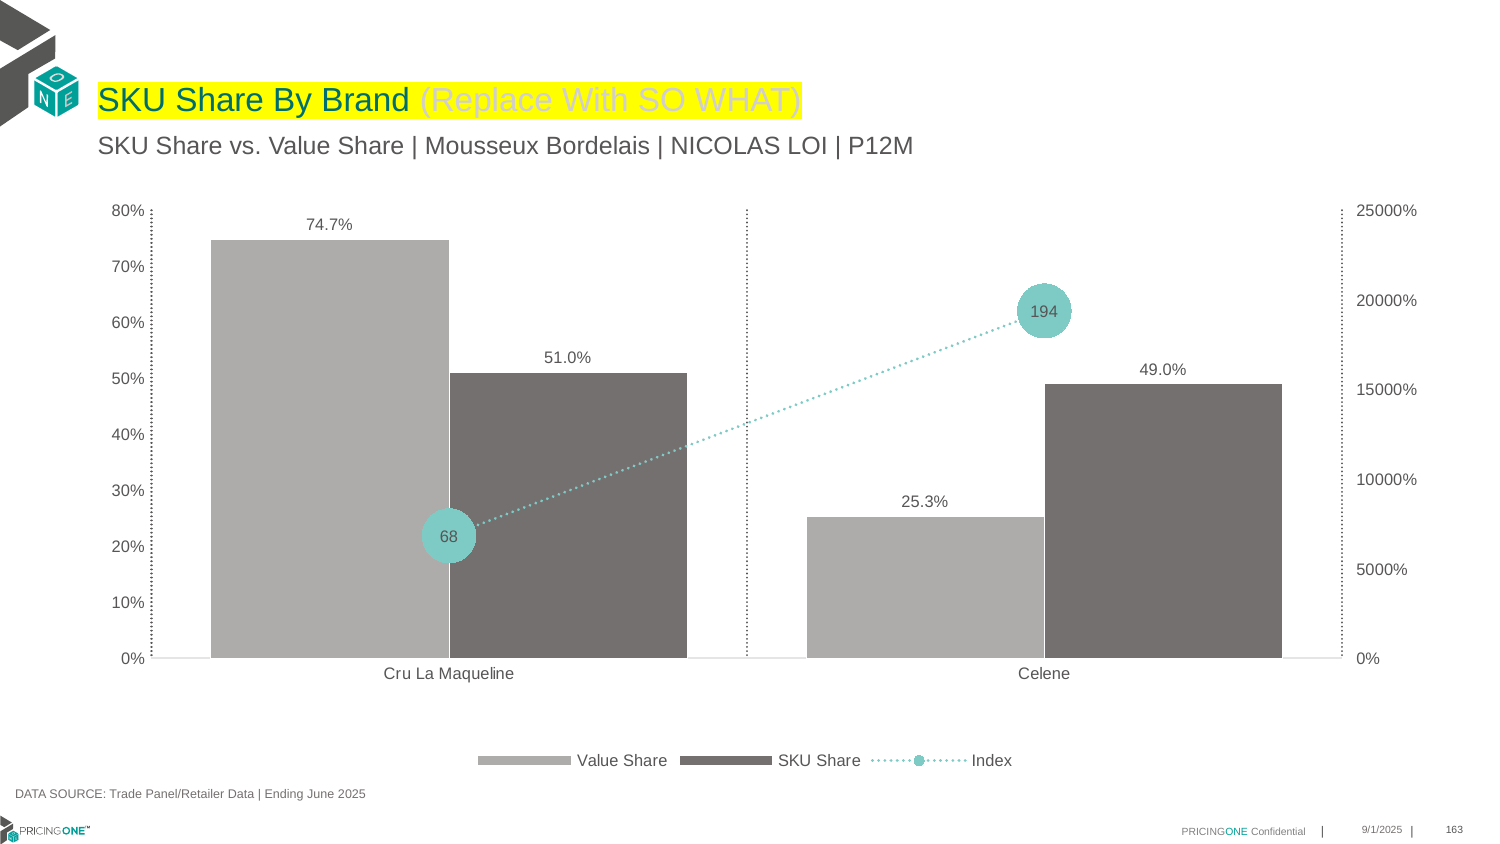

# SKU Share By Brand (Replace With SO WHAT)
SKU Share vs. Value Share | Mousseux Bordelais | NICOLAS LOI | P12M

### Chart

| Category | Value Share | SKU Share | Index |
|---|---|---|---|
| Cru La Maqueline | 0.7472924187725631 | 0.5102040816326531 | 68.27368628610864 |
| Celene | 0.2527075812274368 | 0.4897959183673469 | 193.8192419825073 |
DATA SOURCE: Trade Panel/Retailer Data | Ending June 2025

9/1/2025
163